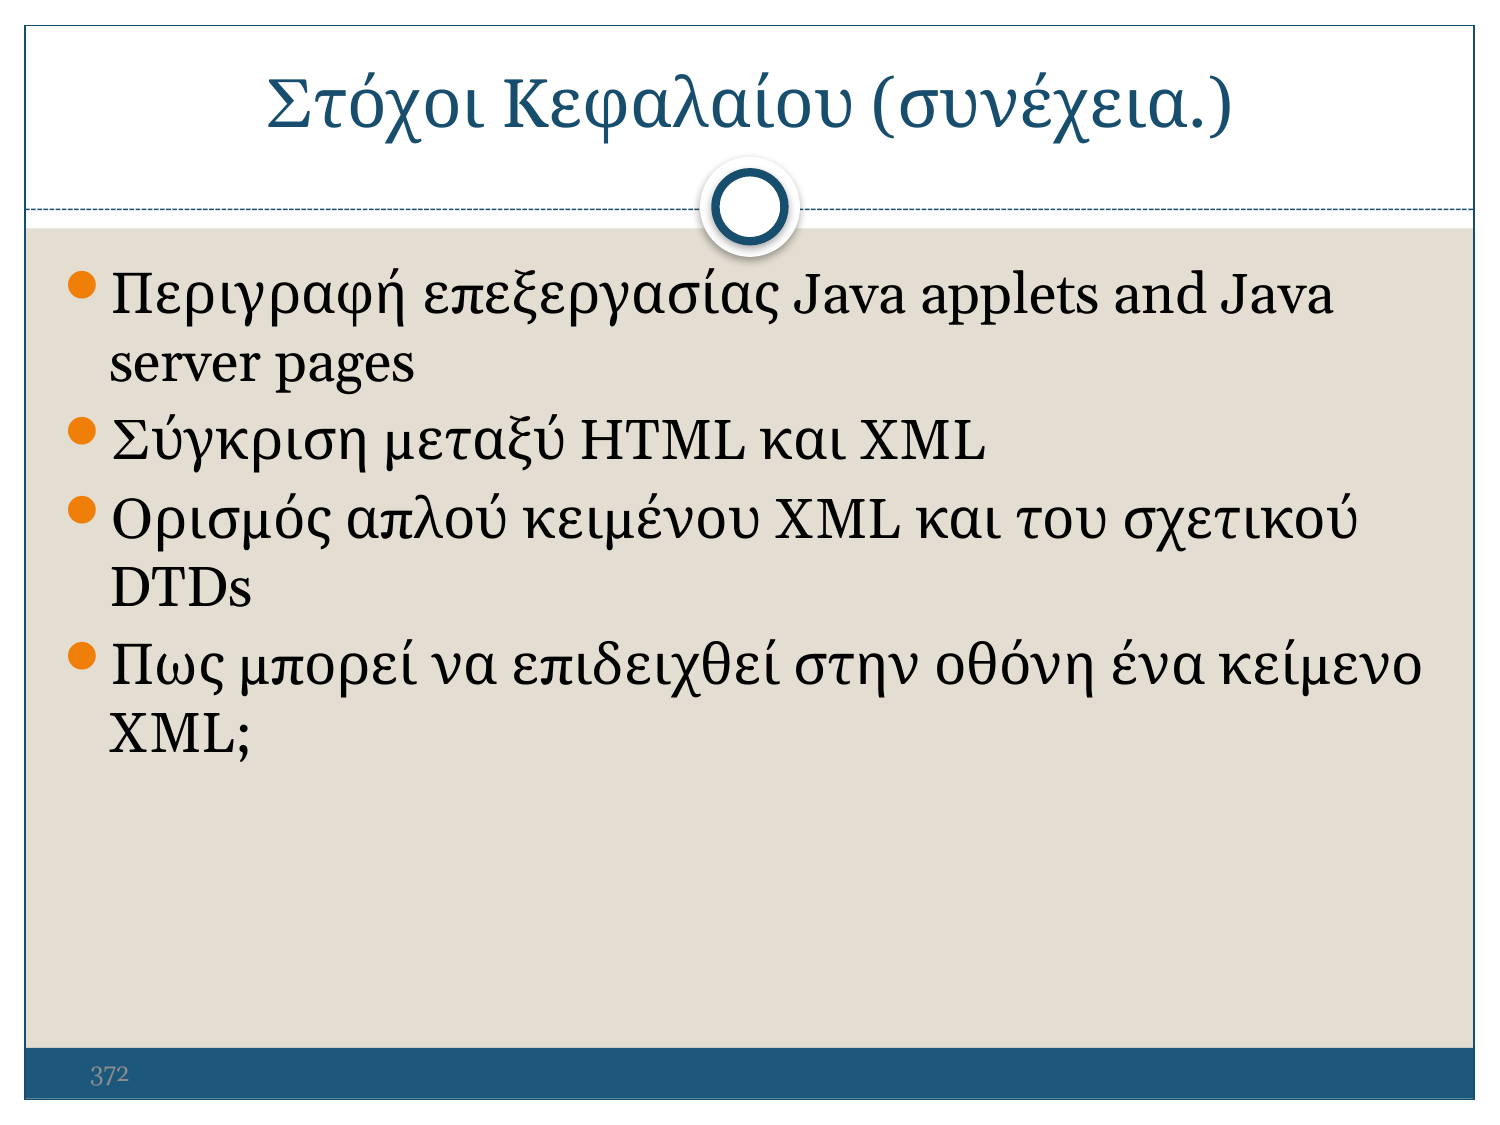

Στόχοι Κεφαλαίου (συνέχεια.)
Περιγραφή επεξεργασίας Java applets and Java server pages
Σύγκριση μεταξύ HTML και XML
Ορισμός απλού κειμένου XML και του σχετικού DTDs
Πως μπορεί να επιδειχθεί στην οθόνη ένα κείμενο XML;
372